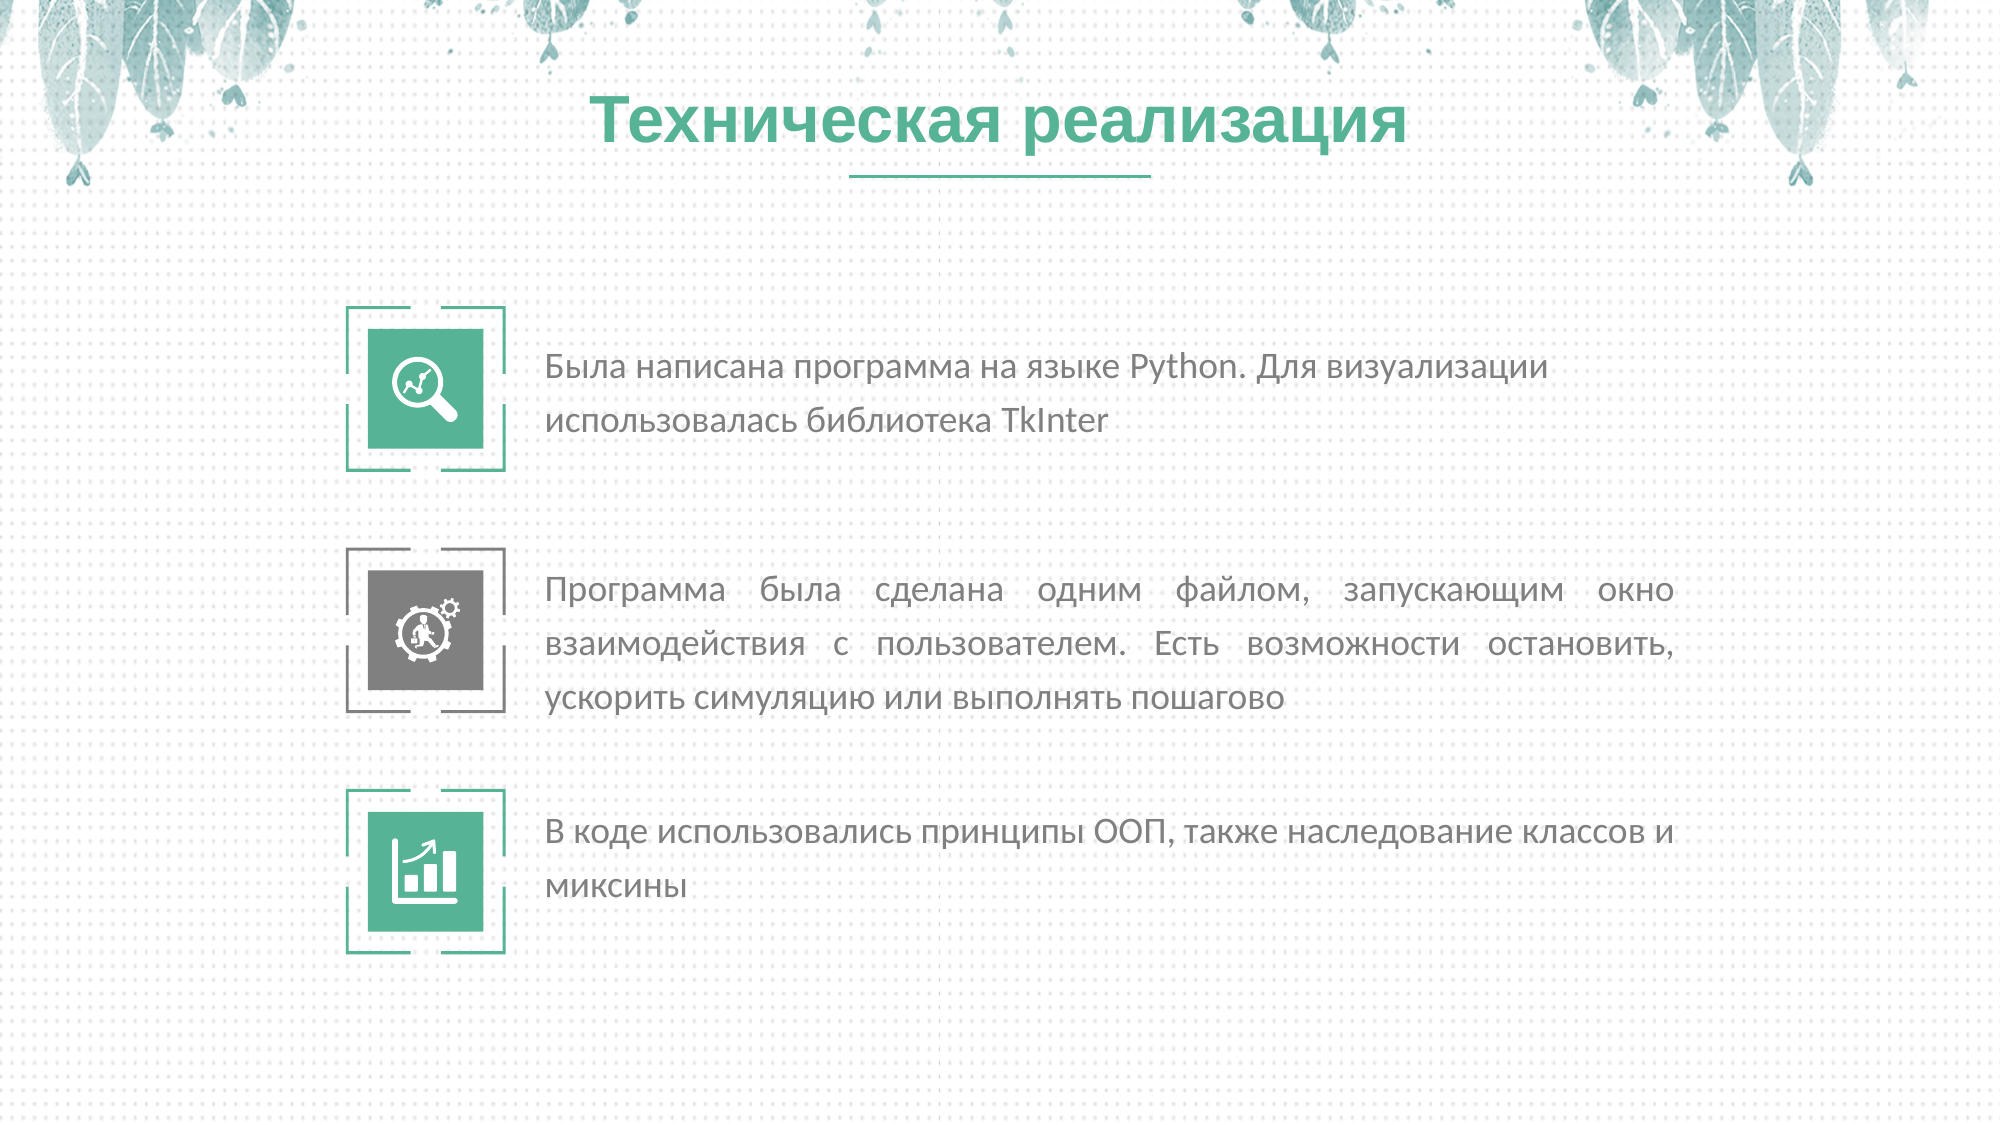

Техническая реализация

Была написана программа на языке Python. Для визуализации использовалась библиотека TkInter

Программа была сделана одним файлом, запускающим окно взаимодействия с пользователем. Есть возможности остановить, ускорить симуляцию или выполнять пошагово

В коде использовались принципы ООП, также наследование классов и миксины